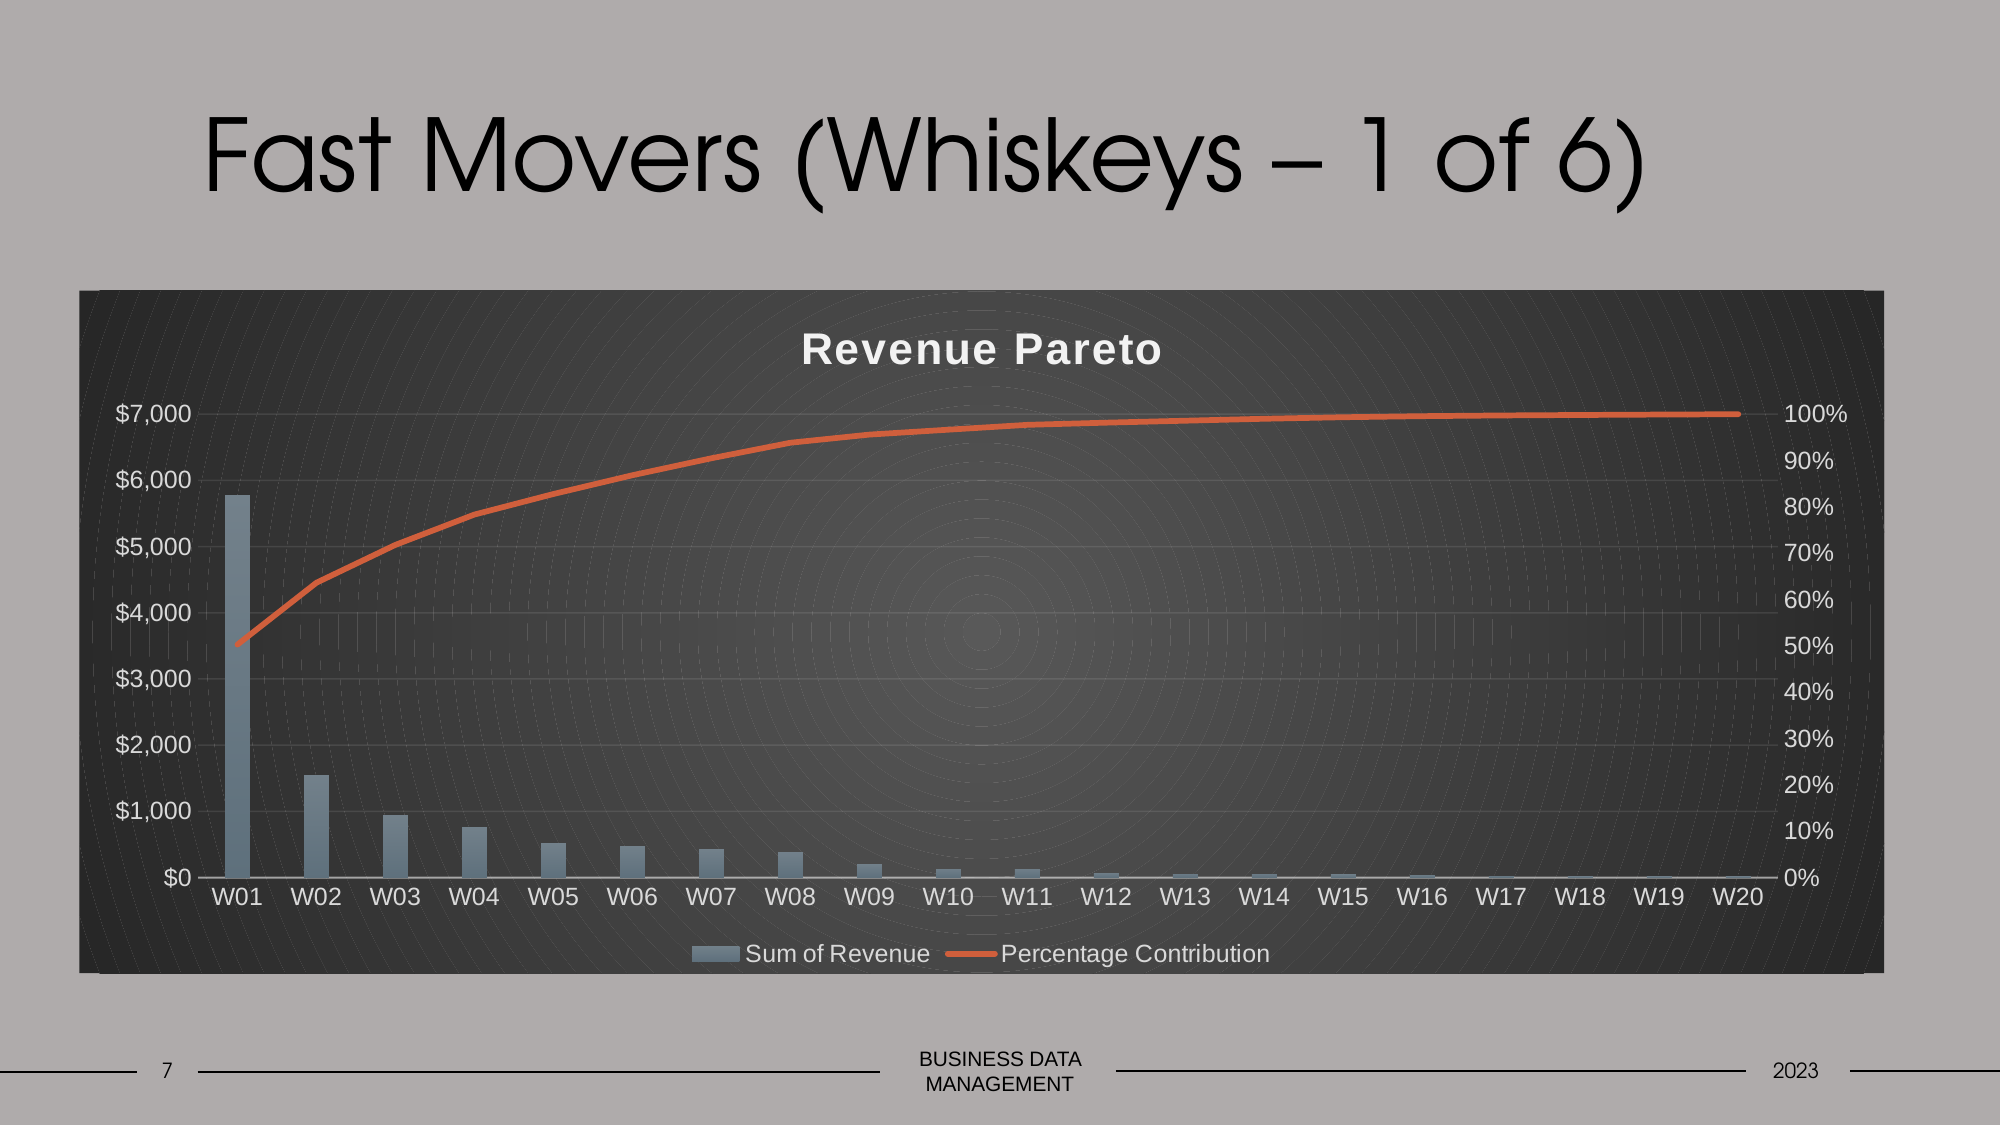

# Fast Movers (Whiskeys – 1 of 6)

[unsupported chart]

7
BUSINESS DATA MANAGEMENT
2023